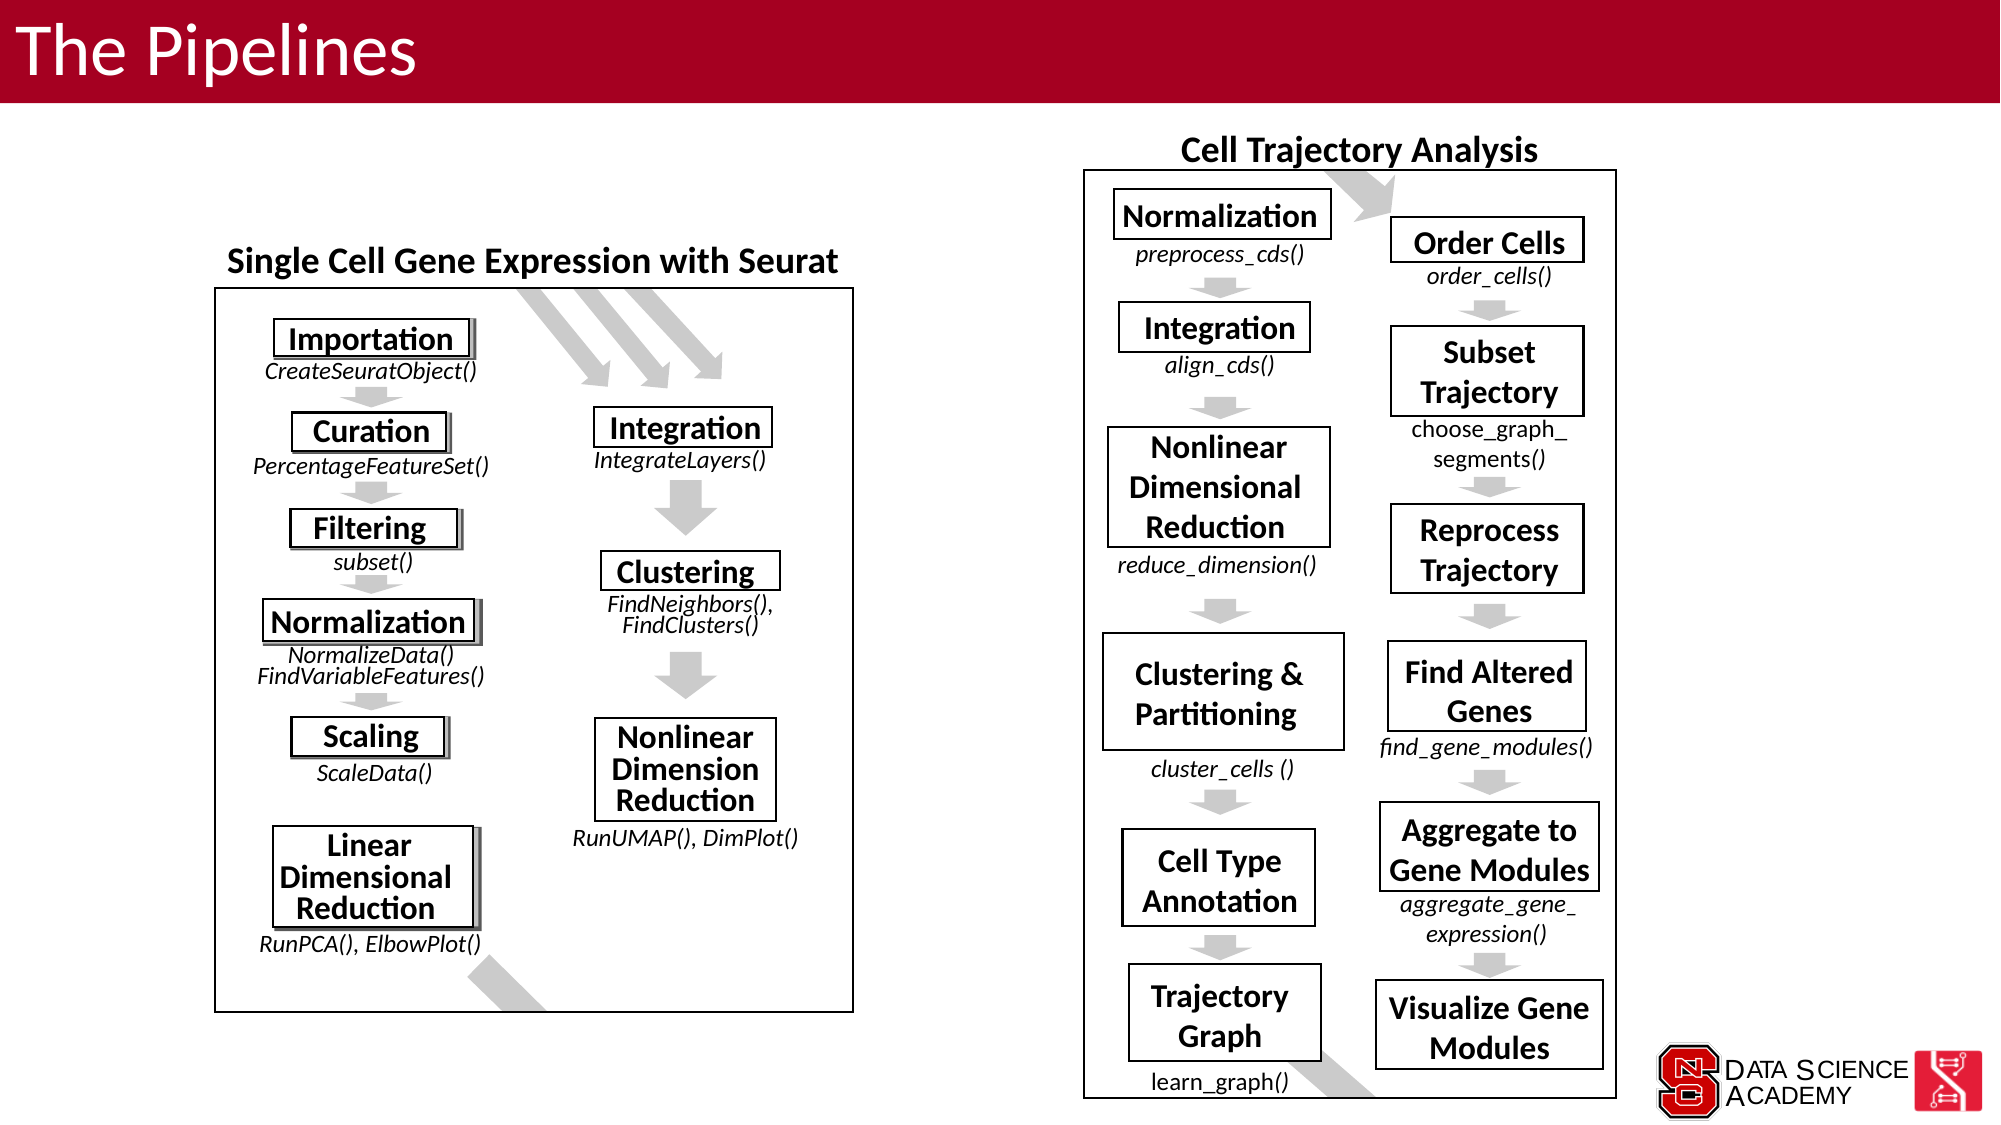

# The Pipelines
Cell Trajectory Analysis

Normalization

Order Cells

preprocess_cds()
order_cells()

Integration

Subset Trajectory

align_cds()

choose_graph_
segments()
Nonlinear Dimensional
Reduction

Reprocess Trajectory

reduce_dimension()

Clustering &
Partitioning

Find Altered Genes
find_gene_modules()
 cluster_cells ()

Aggregate to Gene Modules

Cell Type Annotation
aggregate_gene_
expression()

Trajectory Graph
Visualize Gene Modules

learn_graph()
Single Cell Gene Expression with Seurat

Importation

CreateSeuratObject()

Curation

PercentageFeatureSet()

Filtering

subset()

Normalization

NormalizeData()
FindVariableFeatures()

Scaling

ScaleData()

Integration

IntegrateLayers()

Clustering

 FindNeighbors(),FindClusters()

Nonlinear Dimension Reduction

RunUMAP(), DimPlot()
Linear Dimensional
Reduction

RunPCA(), ElbowPlot()